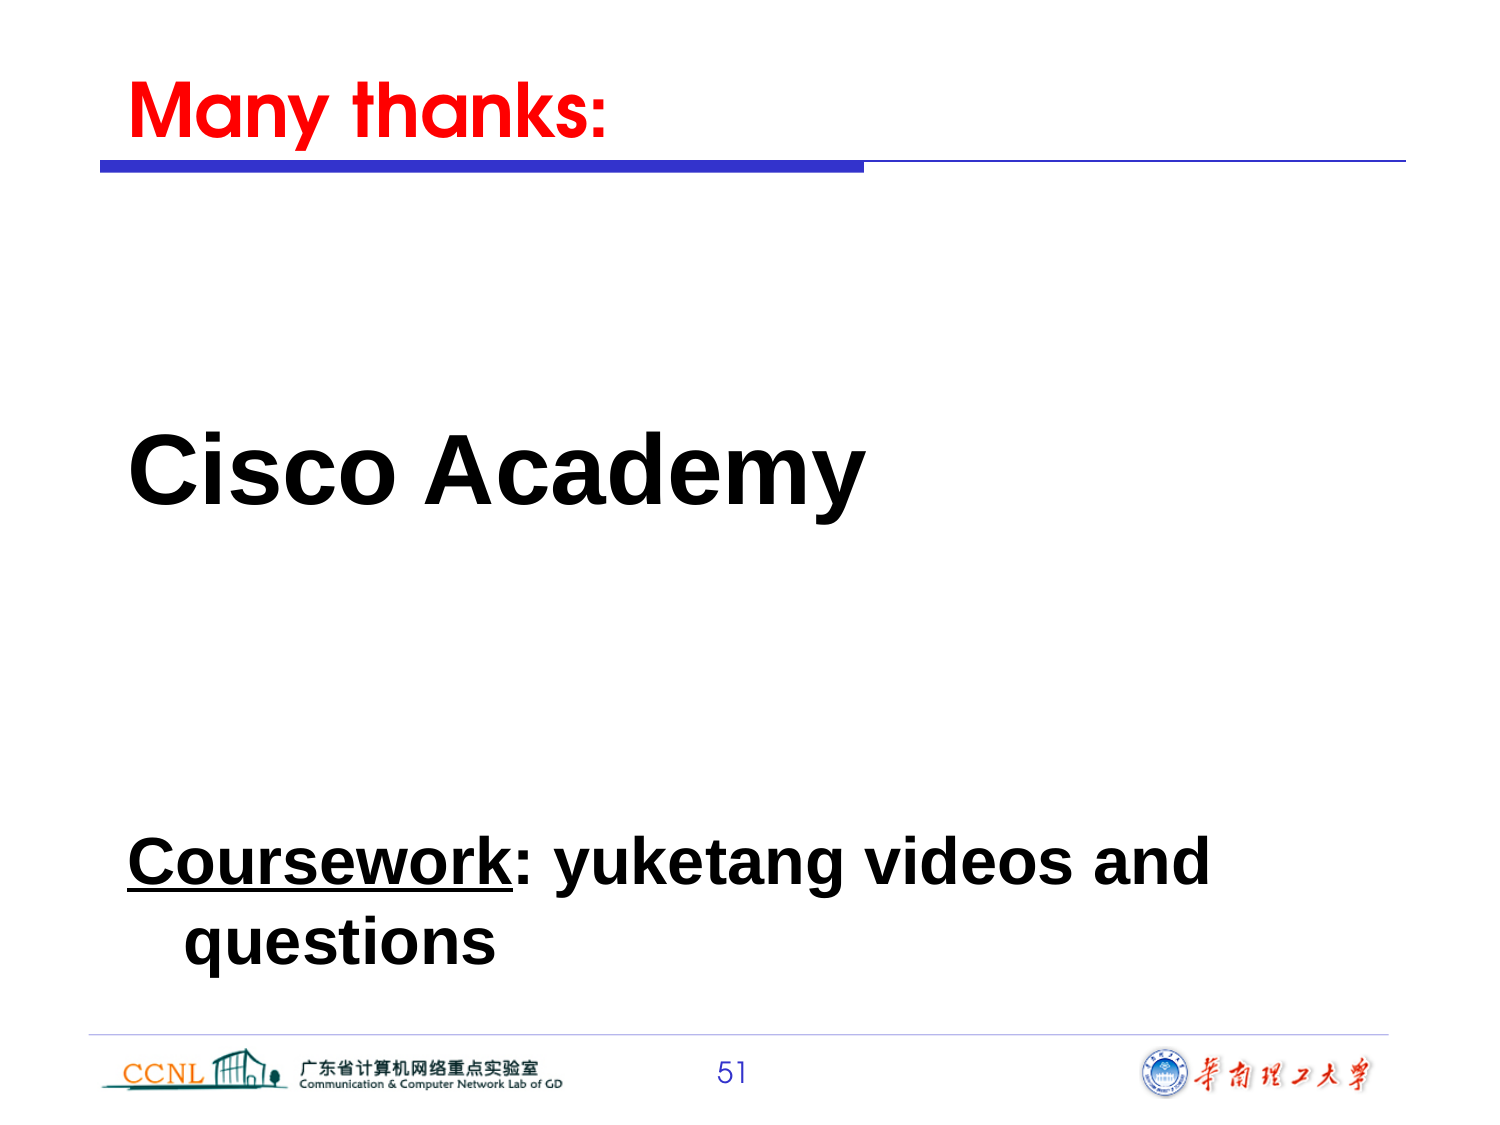

# Many thanks:
Cisco Academy

Coursework: yuketang videos and questions